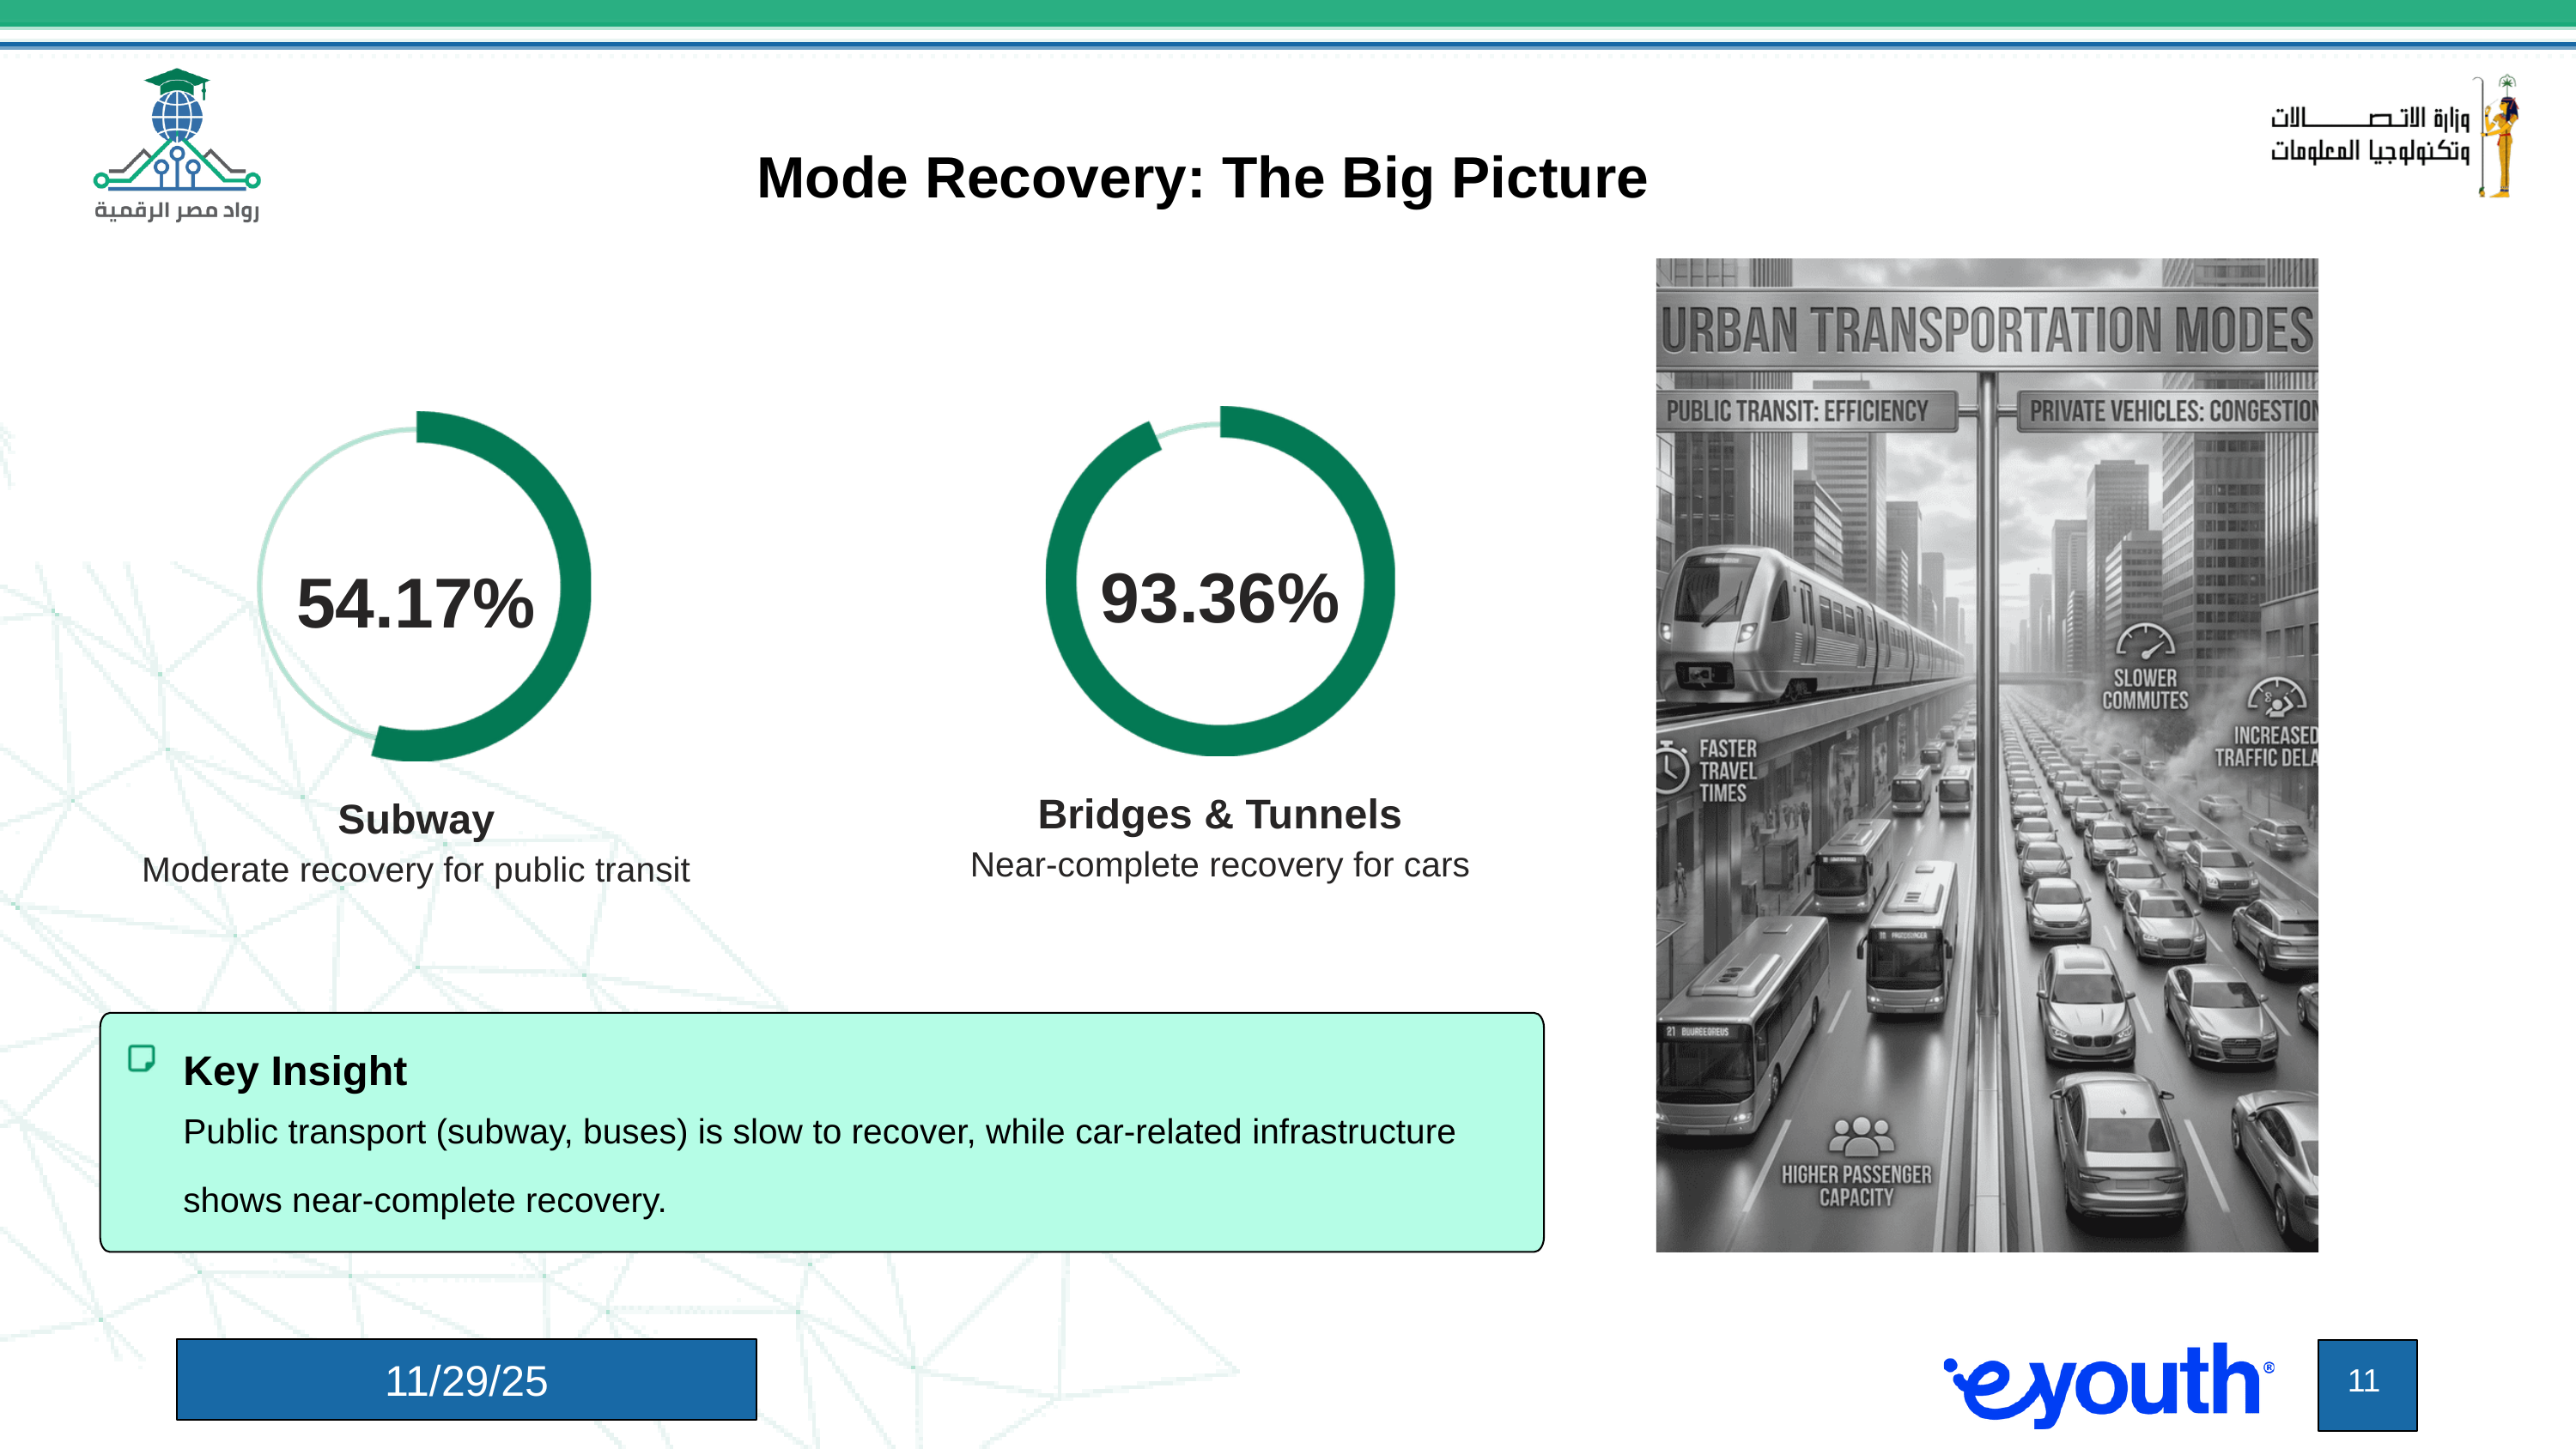

Mode Recovery: The Big Picture

93.36%
54.17%
Bridges & Tunnels
Subway
Near-complete recovery for cars
Moderate recovery for public transit

Key Insight

Public transport (subway, buses) is slow to recover, while car-related infrastructure shows near-complete recovery.

11/29/25

11